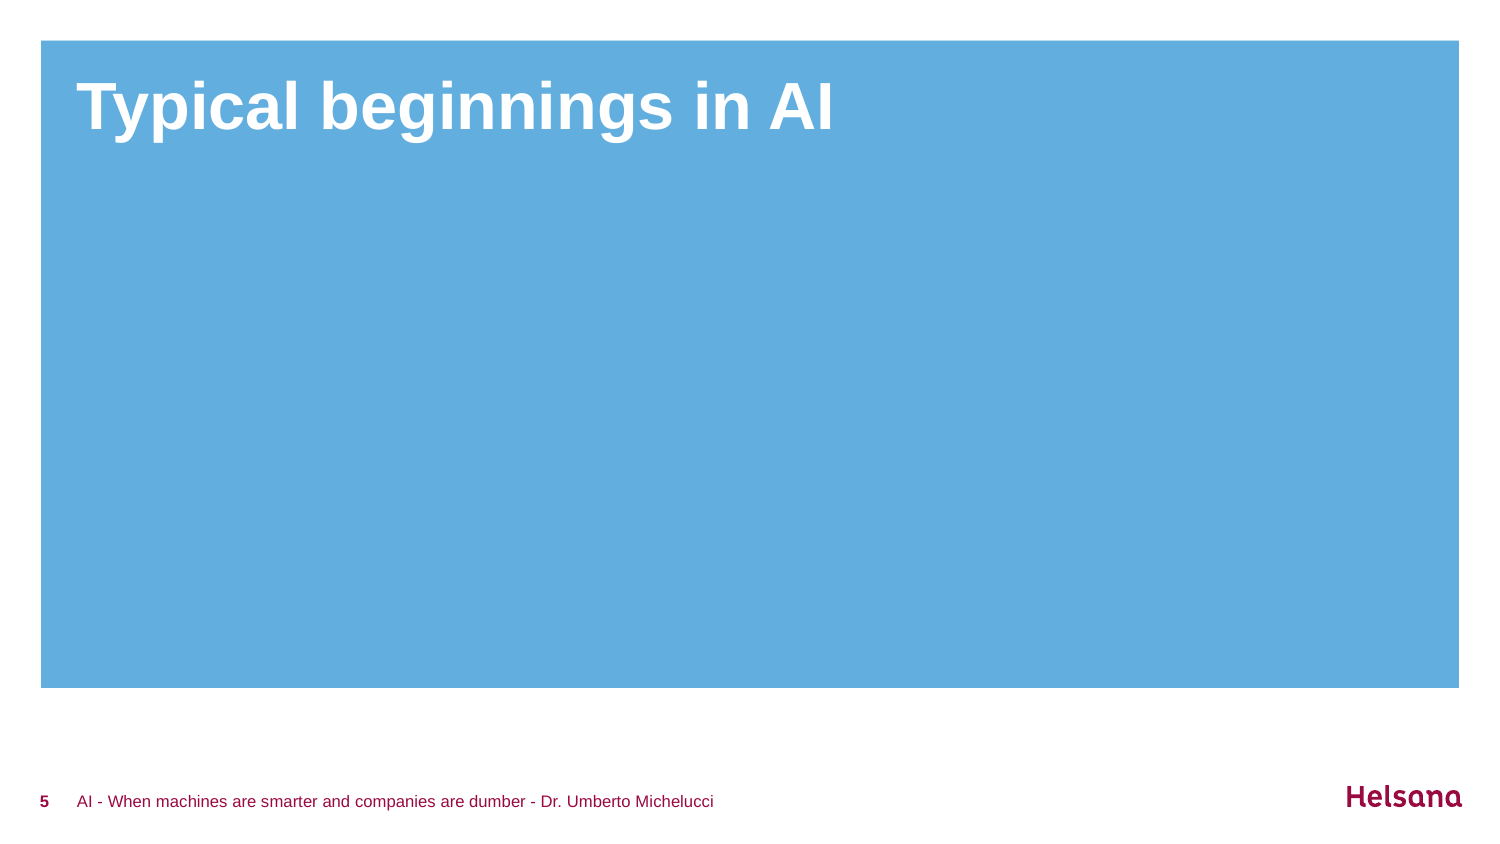

# Typical beginnings in AI
5
AI - When machines are smarter and companies are dumber - Dr. Umberto Michelucci